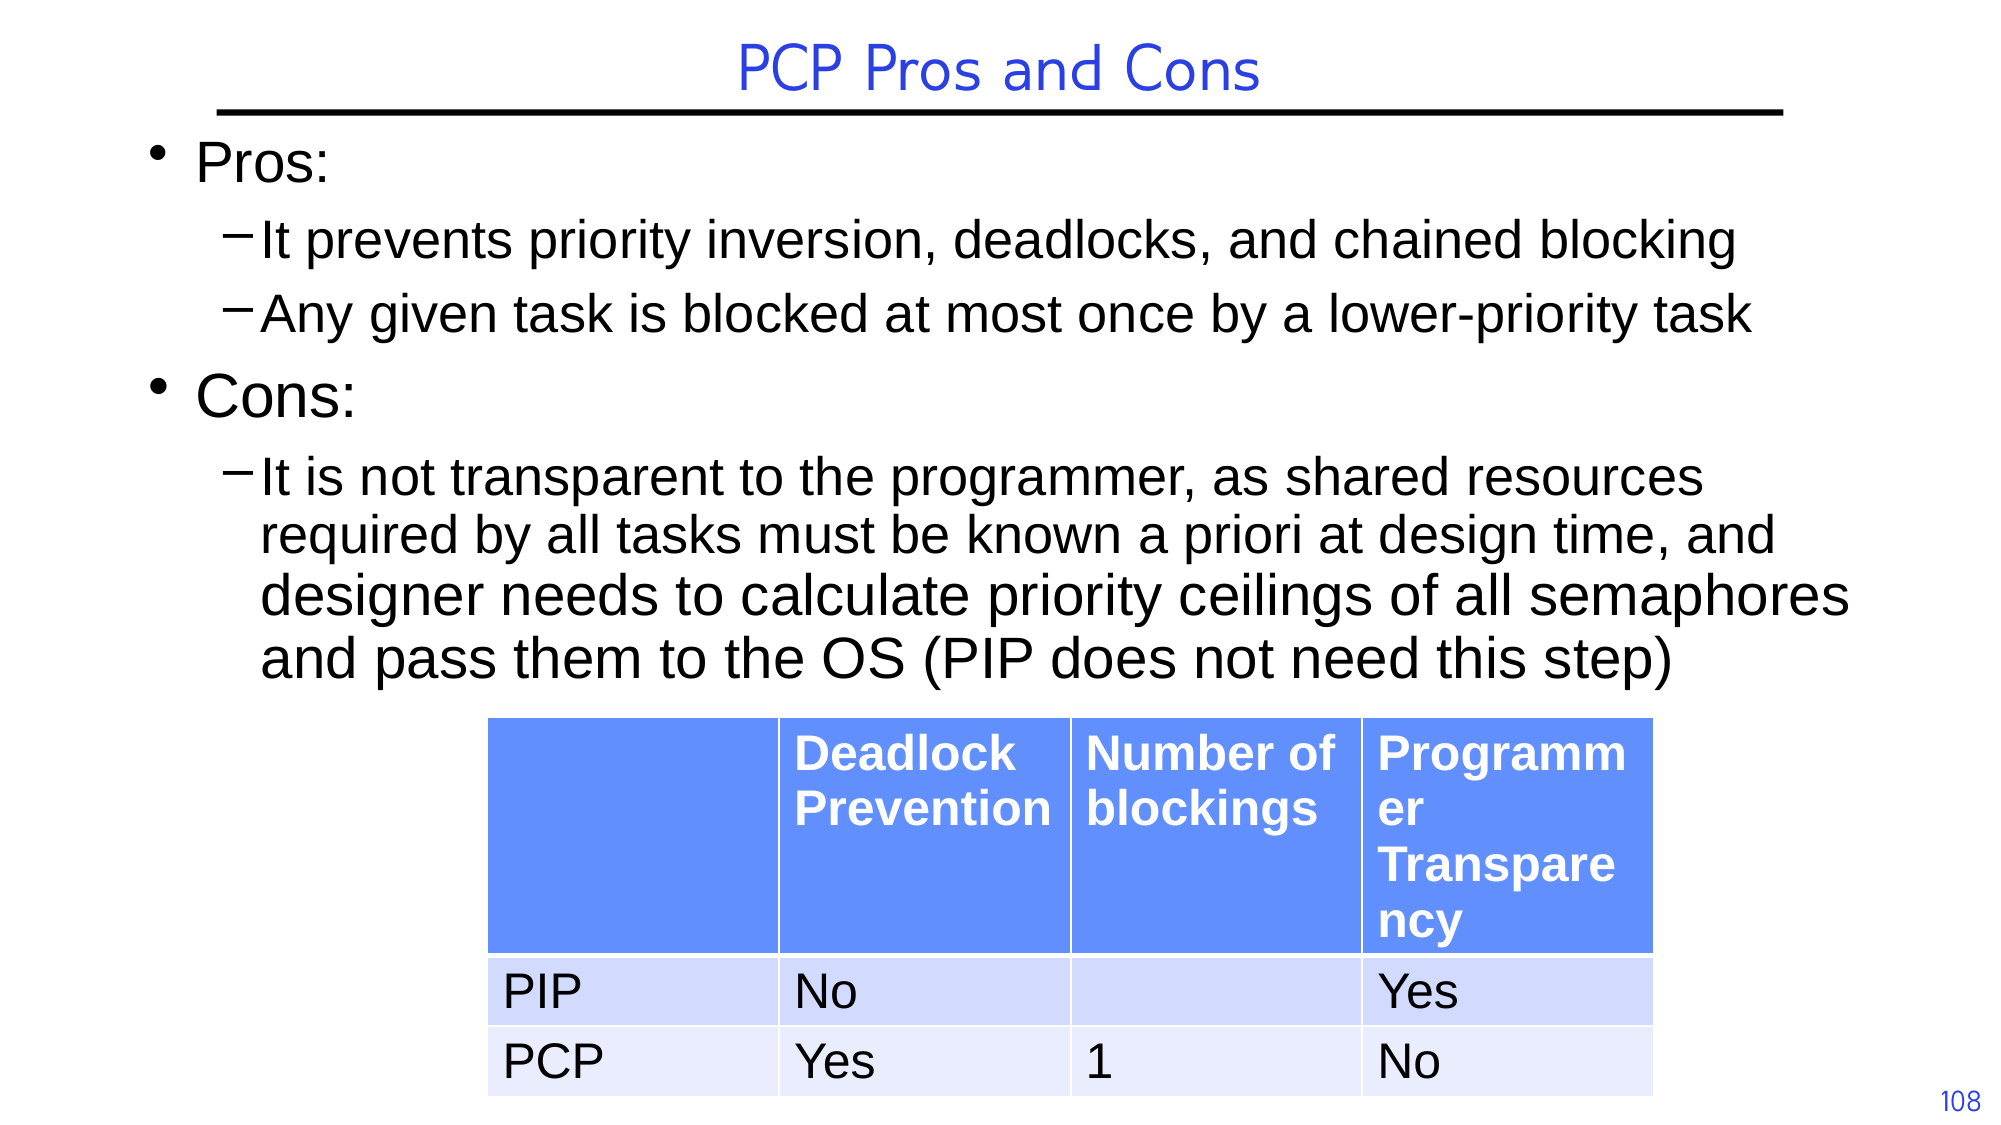

# PCP Pros and Cons
Pros:
It prevents priority inversion, deadlocks, and chained blocking
Any given task is blocked at most once by a lower-priority task
Cons:
It is not transparent to the programmer, as shared resources required by all tasks must be known a priori at design time, and designer needs to calculate priority ceilings of all semaphores and pass them to the OS (PIP does not need this step)
|  | Deadlock Prevention | Number of blockings | Programmer Transparency |
| --- | --- | --- | --- |
| PIP | No |  | Yes |
| PCP | Yes | 1 | No |